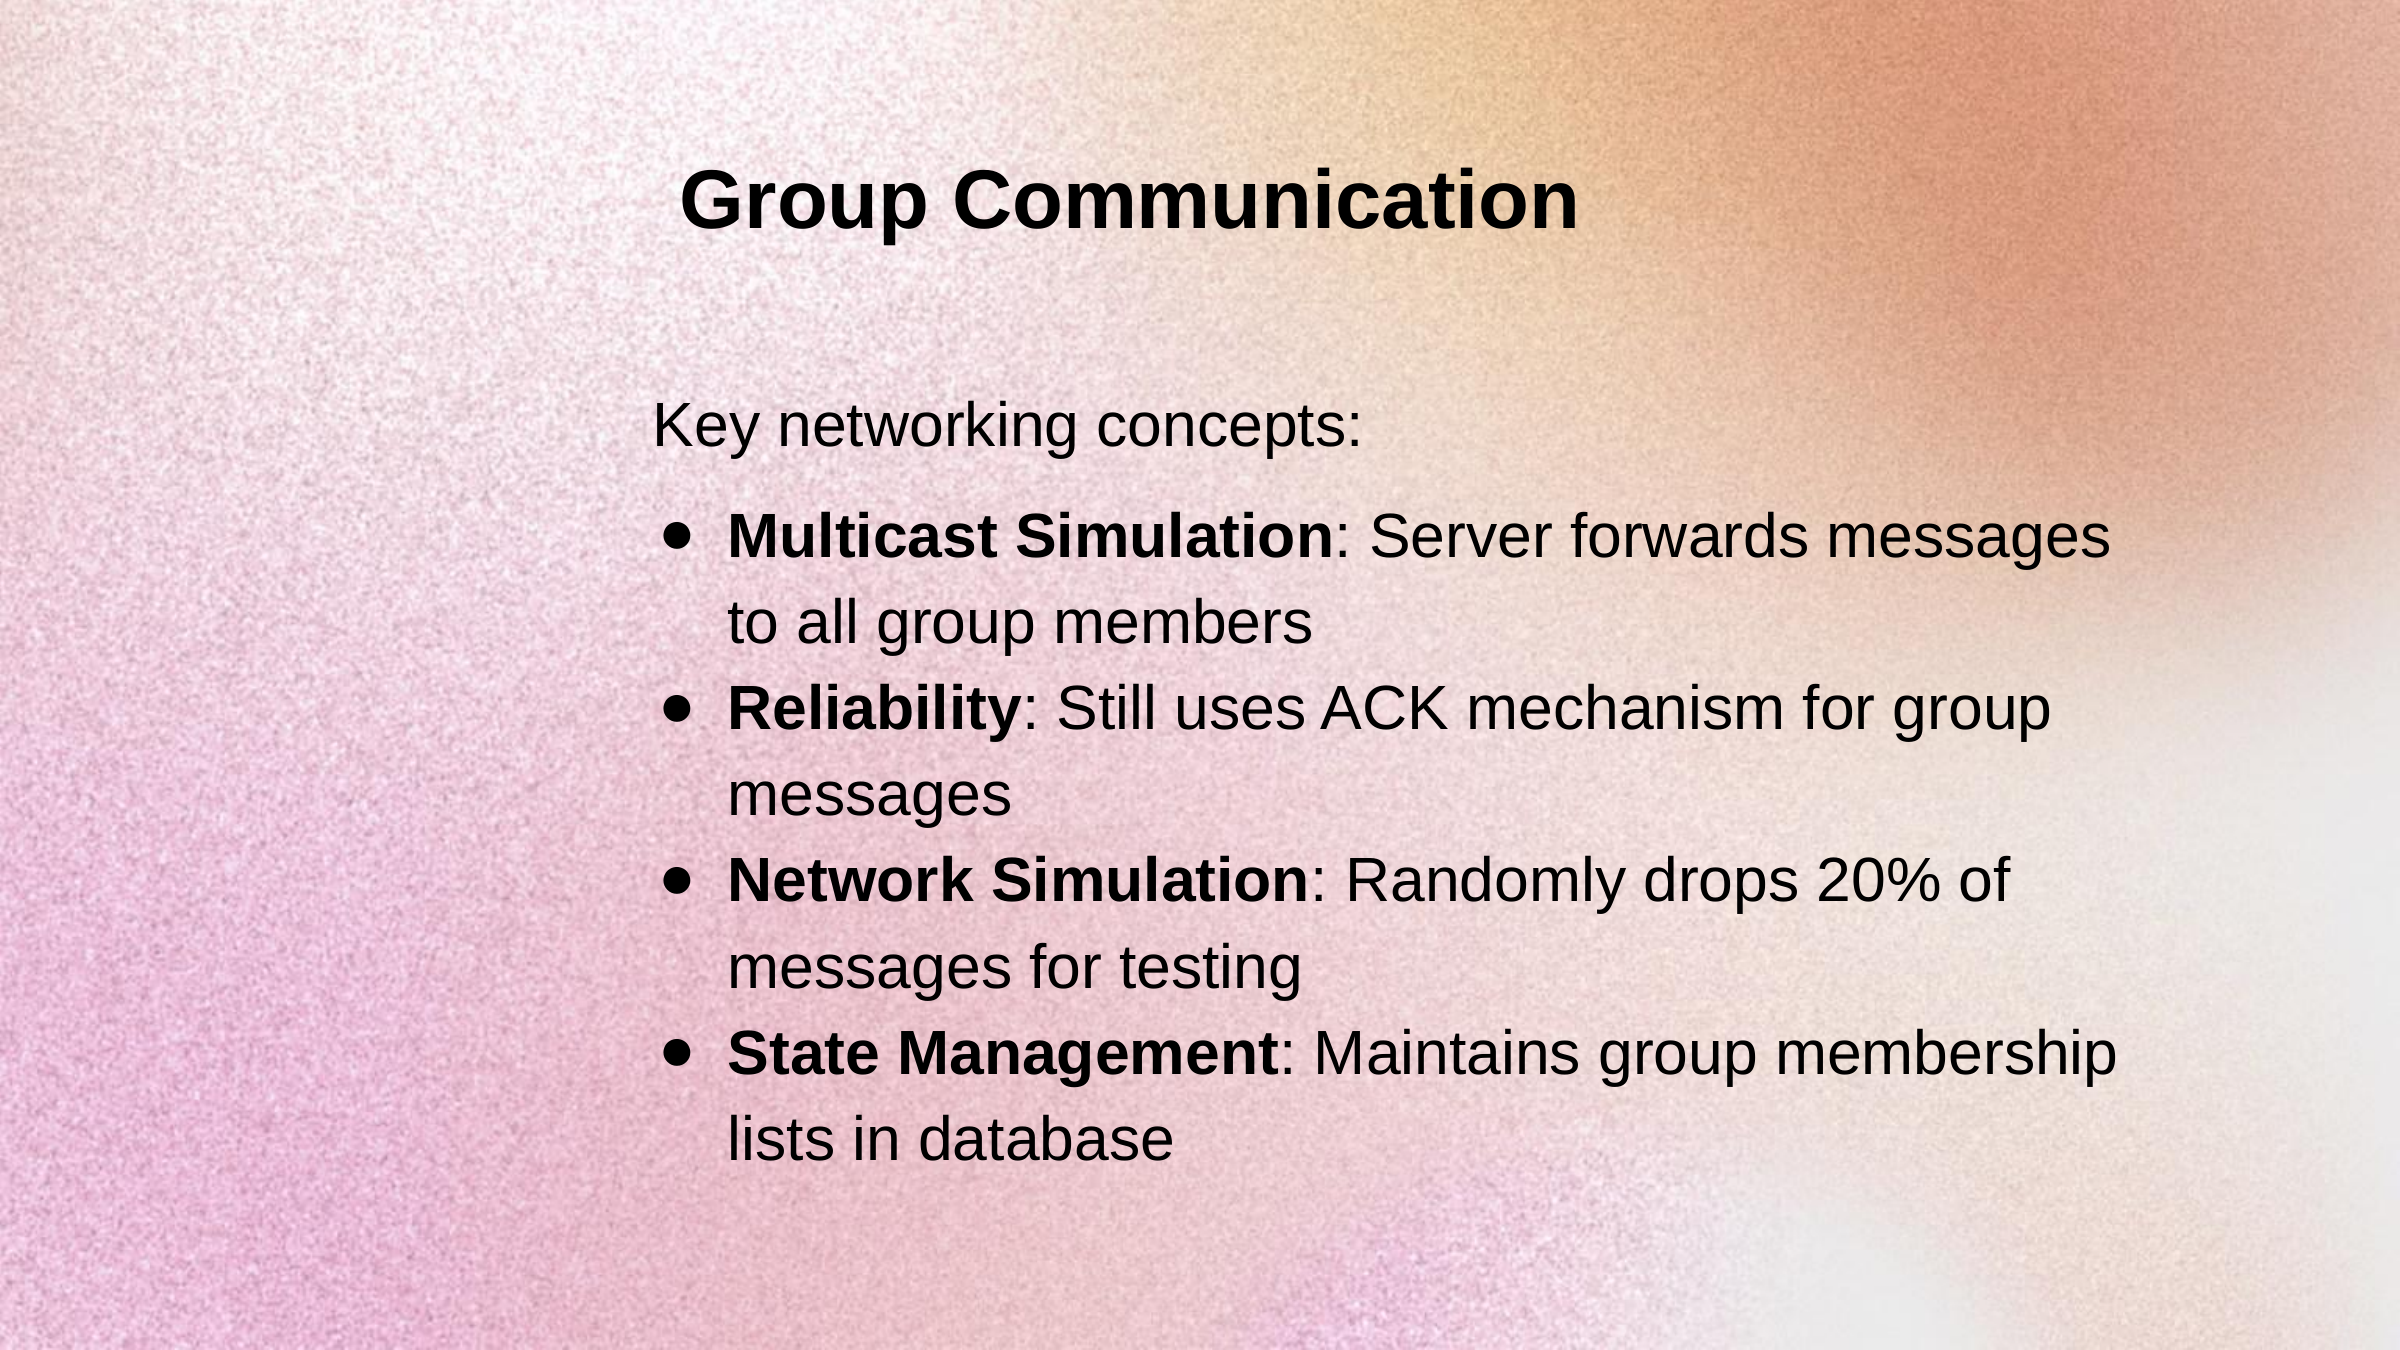

Group Communication
Key networking concepts:
Multicast Simulation: Server forwards messages to all group members
Reliability: Still uses ACK mechanism for group messages
Network Simulation: Randomly drops 20% of messages for testing
State Management: Maintains group membership lists in database